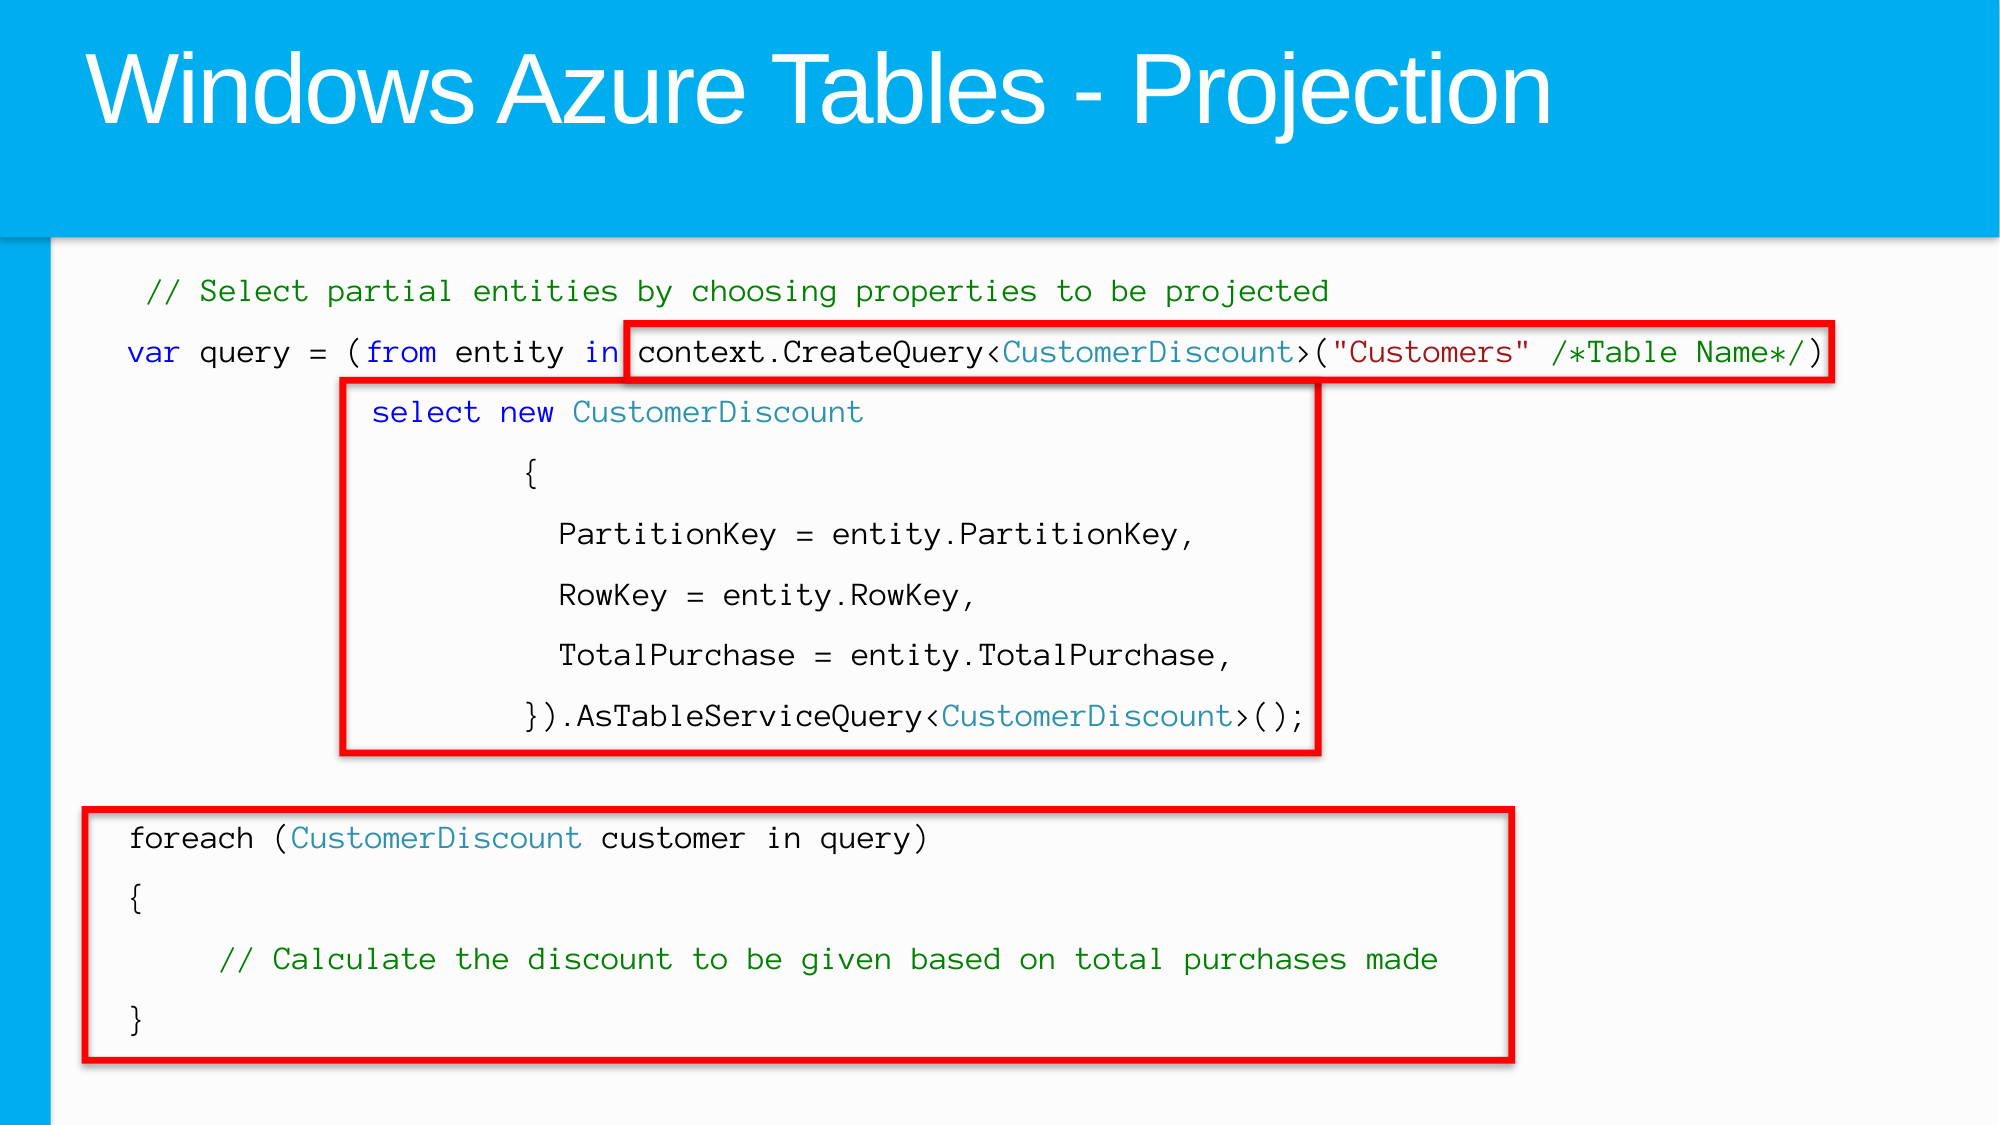

# Windows Azure Tables - Projection

    // Select partial entities by choosing properties to be projected
   var query = (from entity in context.CreateQuery<CustomerDiscount>("Customers" /*Table Name*/)
		select new CustomerDiscount
			{
			  PartitionKey = entity.PartitionKey,
			  RowKey = entity.RowKey,
			  TotalPurchase = entity.TotalPurchase,
			}).AsTableServiceQuery<CustomerDiscount>();

   foreach (CustomerDiscount customer in query)
   {
        // Calculate the discount to be given based on total purchases made
   }